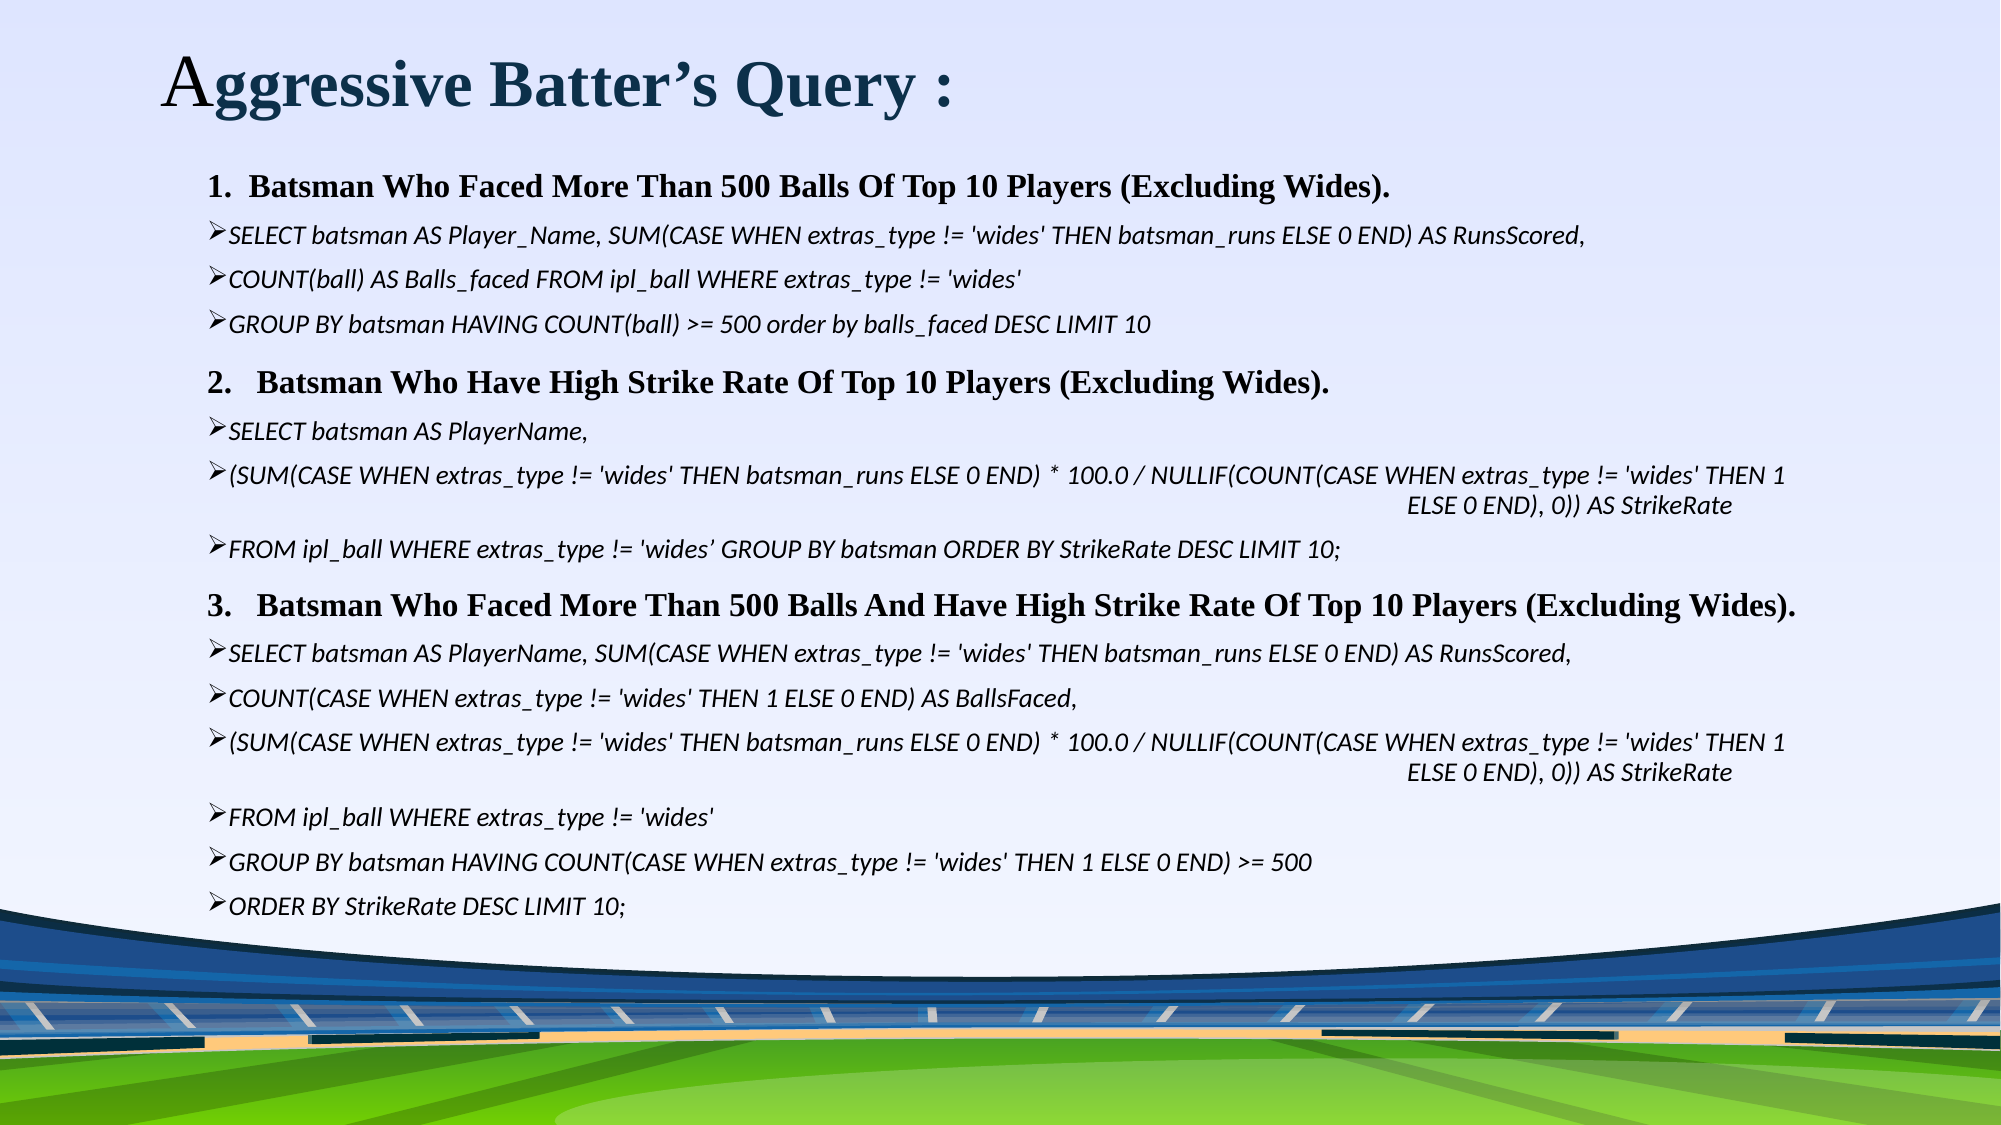

# Aggressive Batter’s Query :
1.  Batsman Who Faced More Than 500 Balls Of Top 10 Players (Excluding Wides).
SELECT batsman AS Player_Name, SUM(CASE WHEN extras_type != 'wides' THEN batsman_runs ELSE 0 END) AS RunsScored,
COUNT(ball) AS Balls_faced FROM ipl_ball WHERE extras_type != 'wides'
GROUP BY batsman HAVING COUNT(ball) >= 500 order by balls_faced DESC LIMIT 10
2.   Batsman Who Have High Strike Rate Of Top 10 Players (Excluding Wides).
SELECT batsman AS PlayerName,
(SUM(CASE WHEN extras_type != 'wides' THEN batsman_runs ELSE 0 END) * 100.0 / NULLIF(COUNT(CASE WHEN extras_type != 'wides' THEN 1 								ELSE 0 END), 0)) AS StrikeRate
FROM ipl_ball WHERE extras_type != 'wides’ GROUP BY batsman ORDER BY StrikeRate DESC LIMIT 10;
3.   Batsman Who Faced More Than 500 Balls And Have High Strike Rate Of Top 10 Players (Excluding Wides).
SELECT batsman AS PlayerName, SUM(CASE WHEN extras_type != 'wides' THEN batsman_runs ELSE 0 END) AS RunsScored,
COUNT(CASE WHEN extras_type != 'wides' THEN 1 ELSE 0 END) AS BallsFaced,
(SUM(CASE WHEN extras_type != 'wides' THEN batsman_runs ELSE 0 END) * 100.0 / NULLIF(COUNT(CASE WHEN extras_type != 'wides' THEN 1 								ELSE 0 END), 0)) AS StrikeRate
FROM ipl_ball WHERE extras_type != 'wides'
GROUP BY batsman HAVING COUNT(CASE WHEN extras_type != 'wides' THEN 1 ELSE 0 END) >= 500
ORDER BY StrikeRate DESC LIMIT 10;